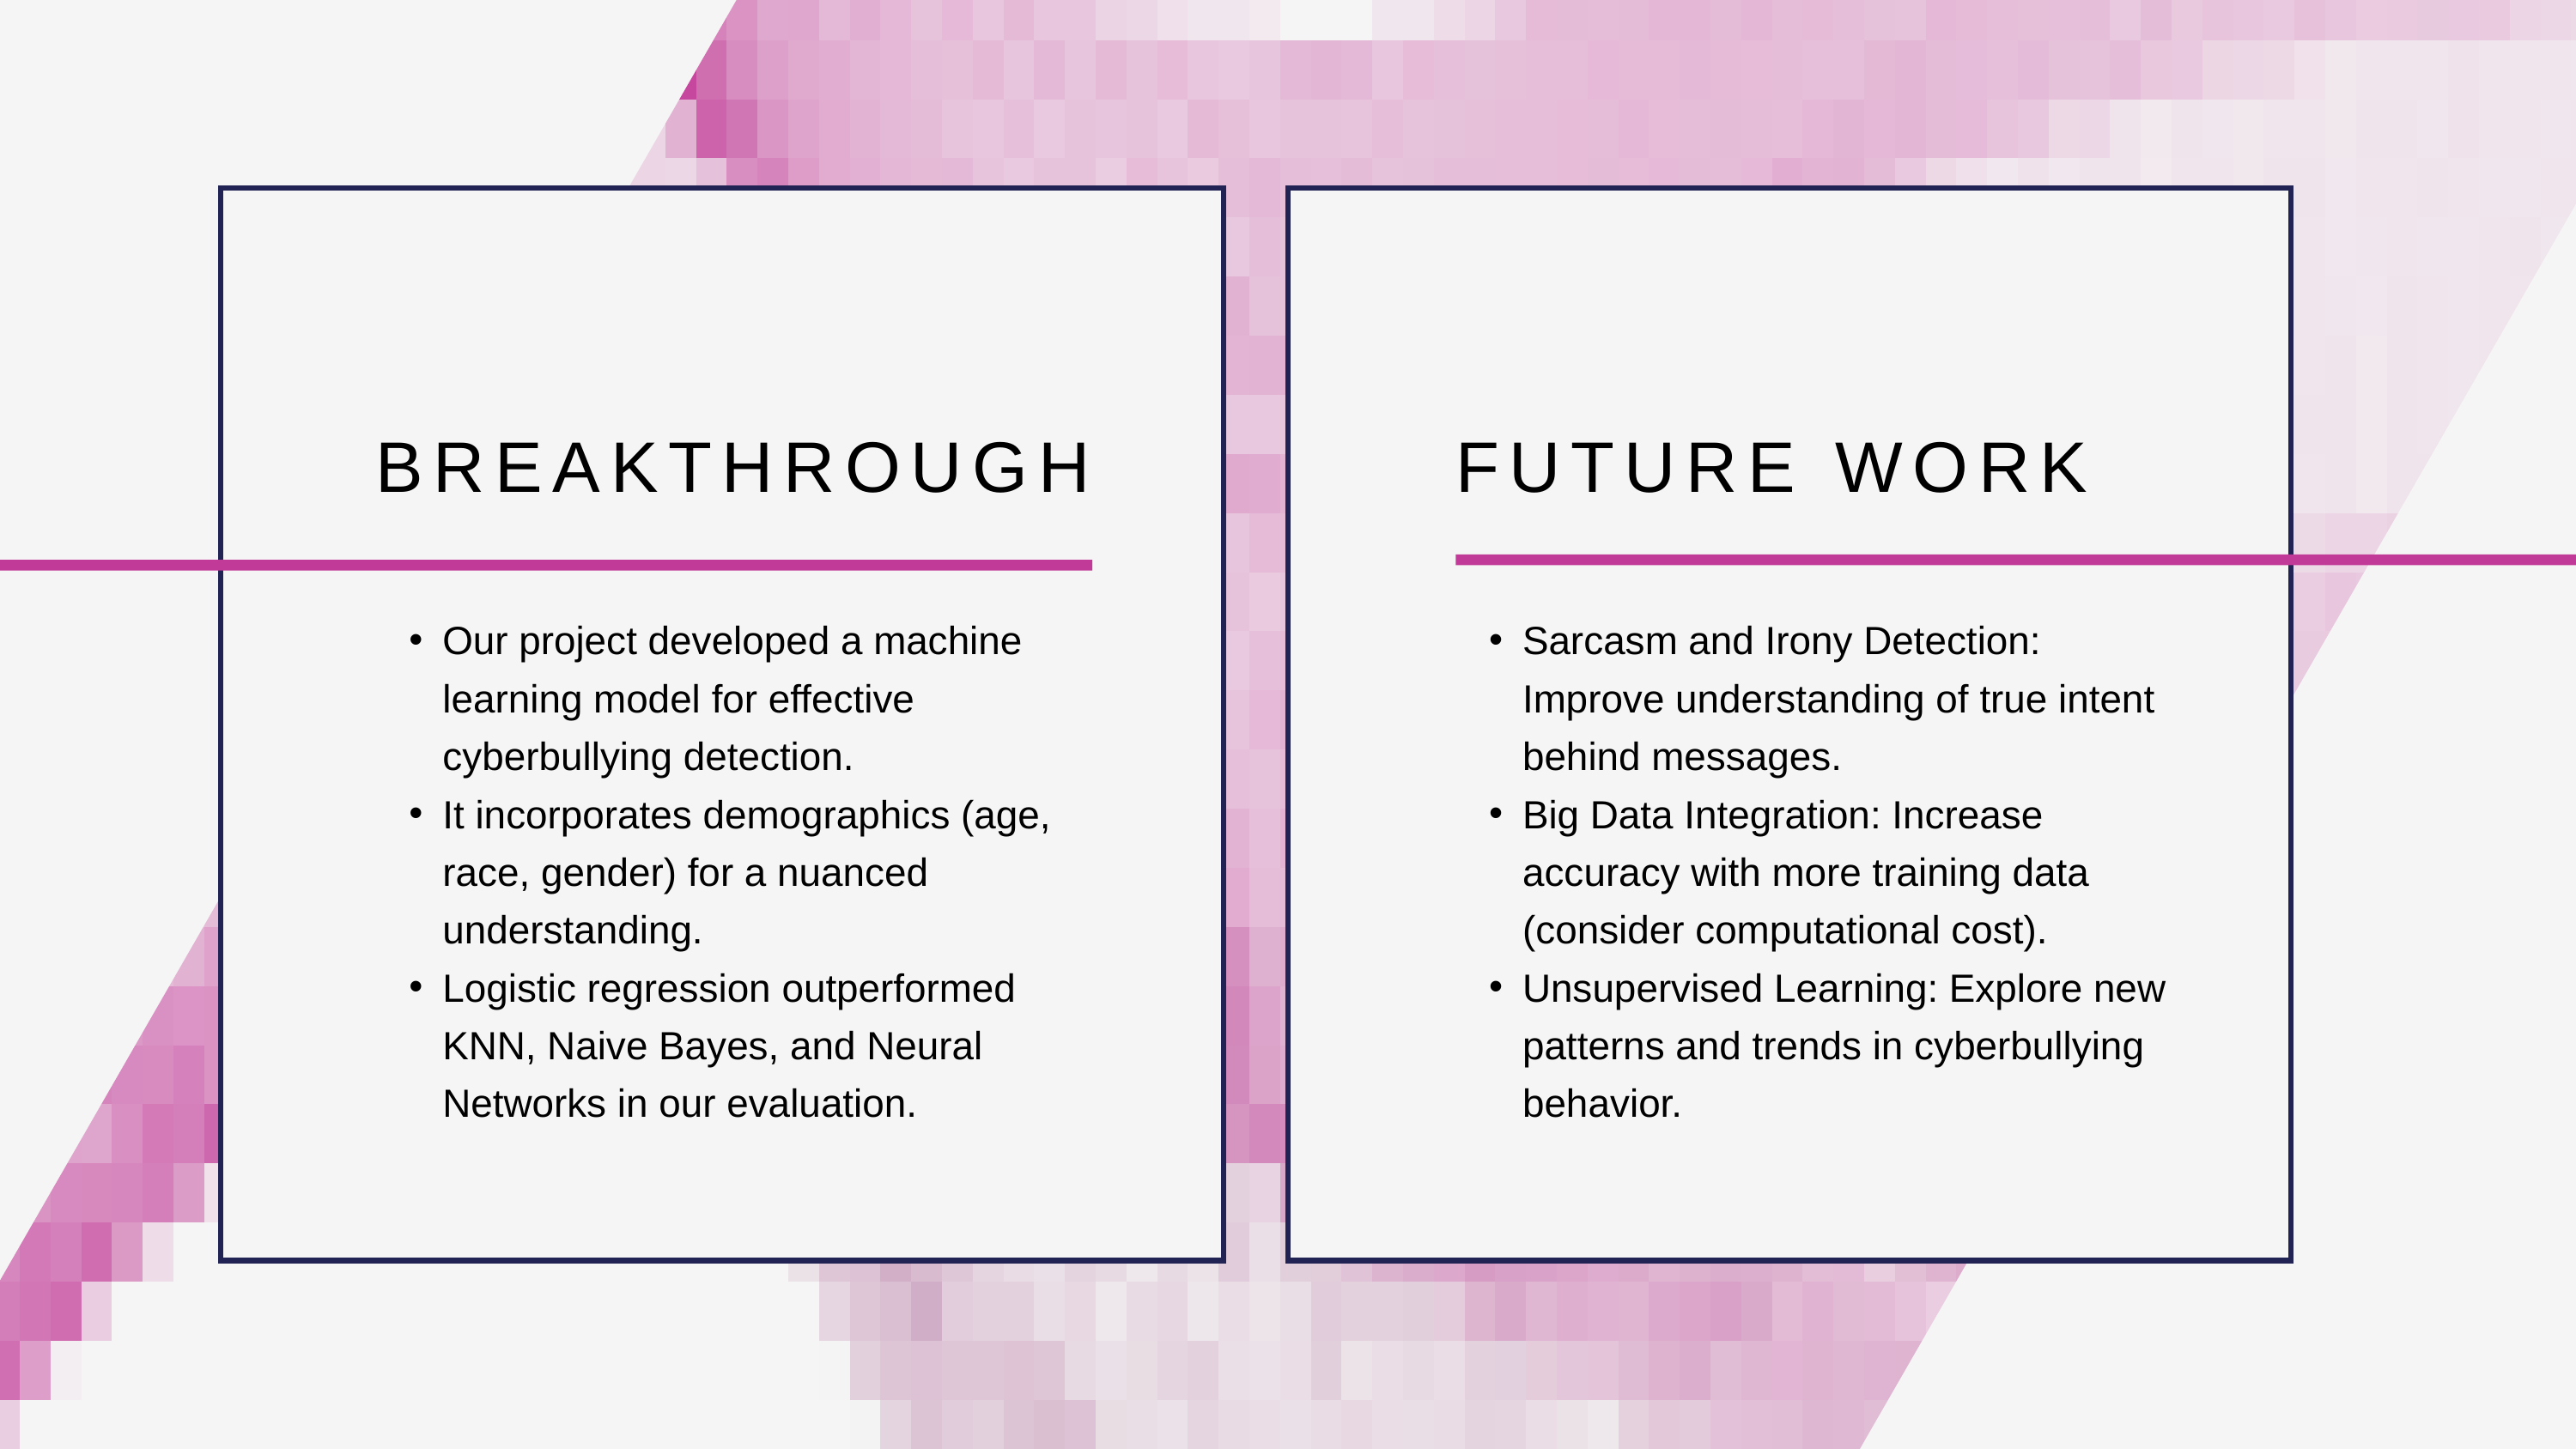

BREAKTHROUGH
FUTURE WORK

Our project developed a machine learning model for effective cyberbullying detection.
It incorporates demographics (age, race, gender) for a nuanced understanding.
Logistic regression outperformed KNN, Naive Bayes, and Neural Networks in our evaluation.

Sarcasm and Irony Detection: Improve understanding of true intent behind messages.
Big Data Integration: Increase accuracy with more training data (consider computational cost).
Unsupervised Learning: Explore new patterns and trends in cyberbullying behavior.